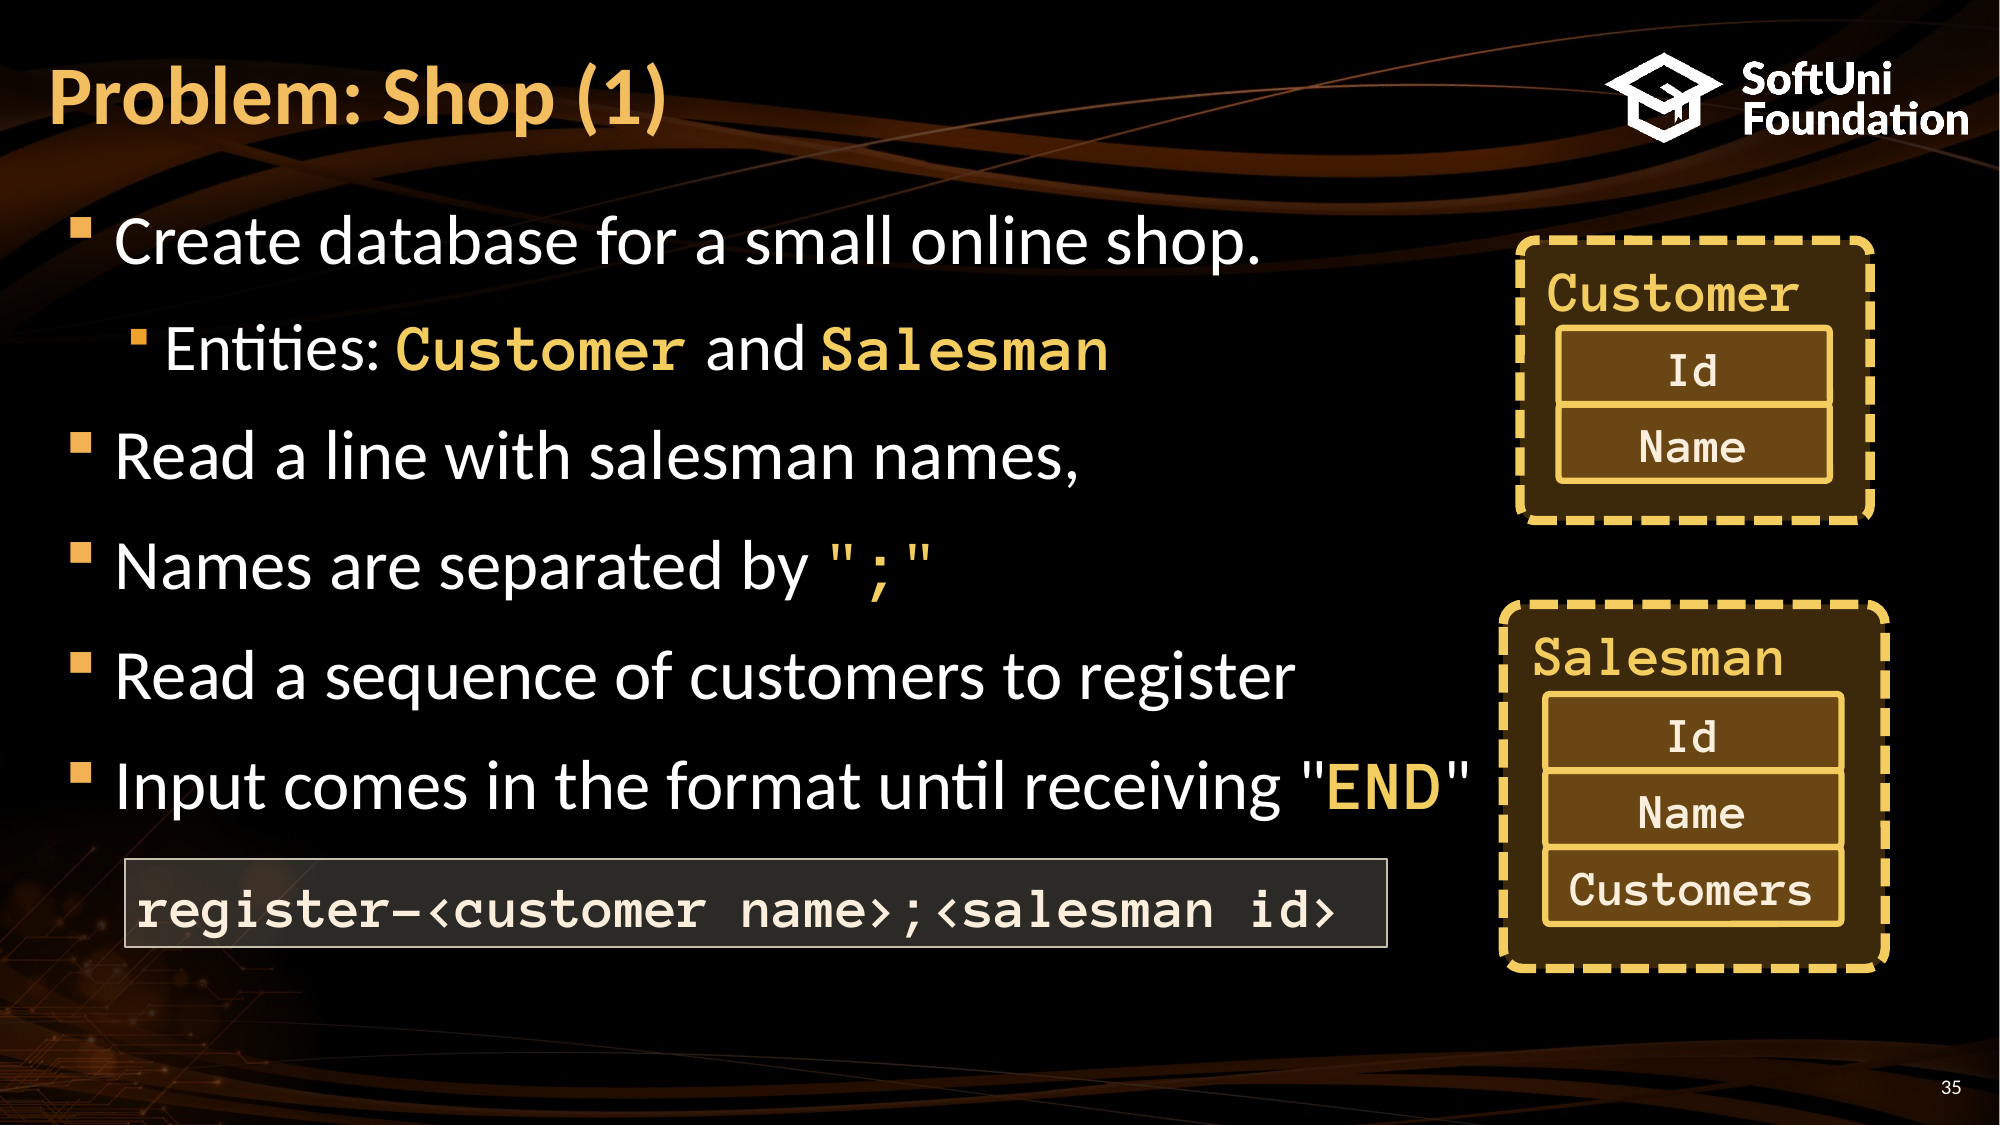

# Problem: Shop (1)
Create database for a small online shop.
Entities: Customer and Salesman
Read a line with salesman names,
Names are separated by ";"
Read a sequence of customers to register
Input comes in the format until receiving "END"

Customer
Id
Name

Salesman
Id
Name
Customers
register-<customer name>;<salesman id>
35